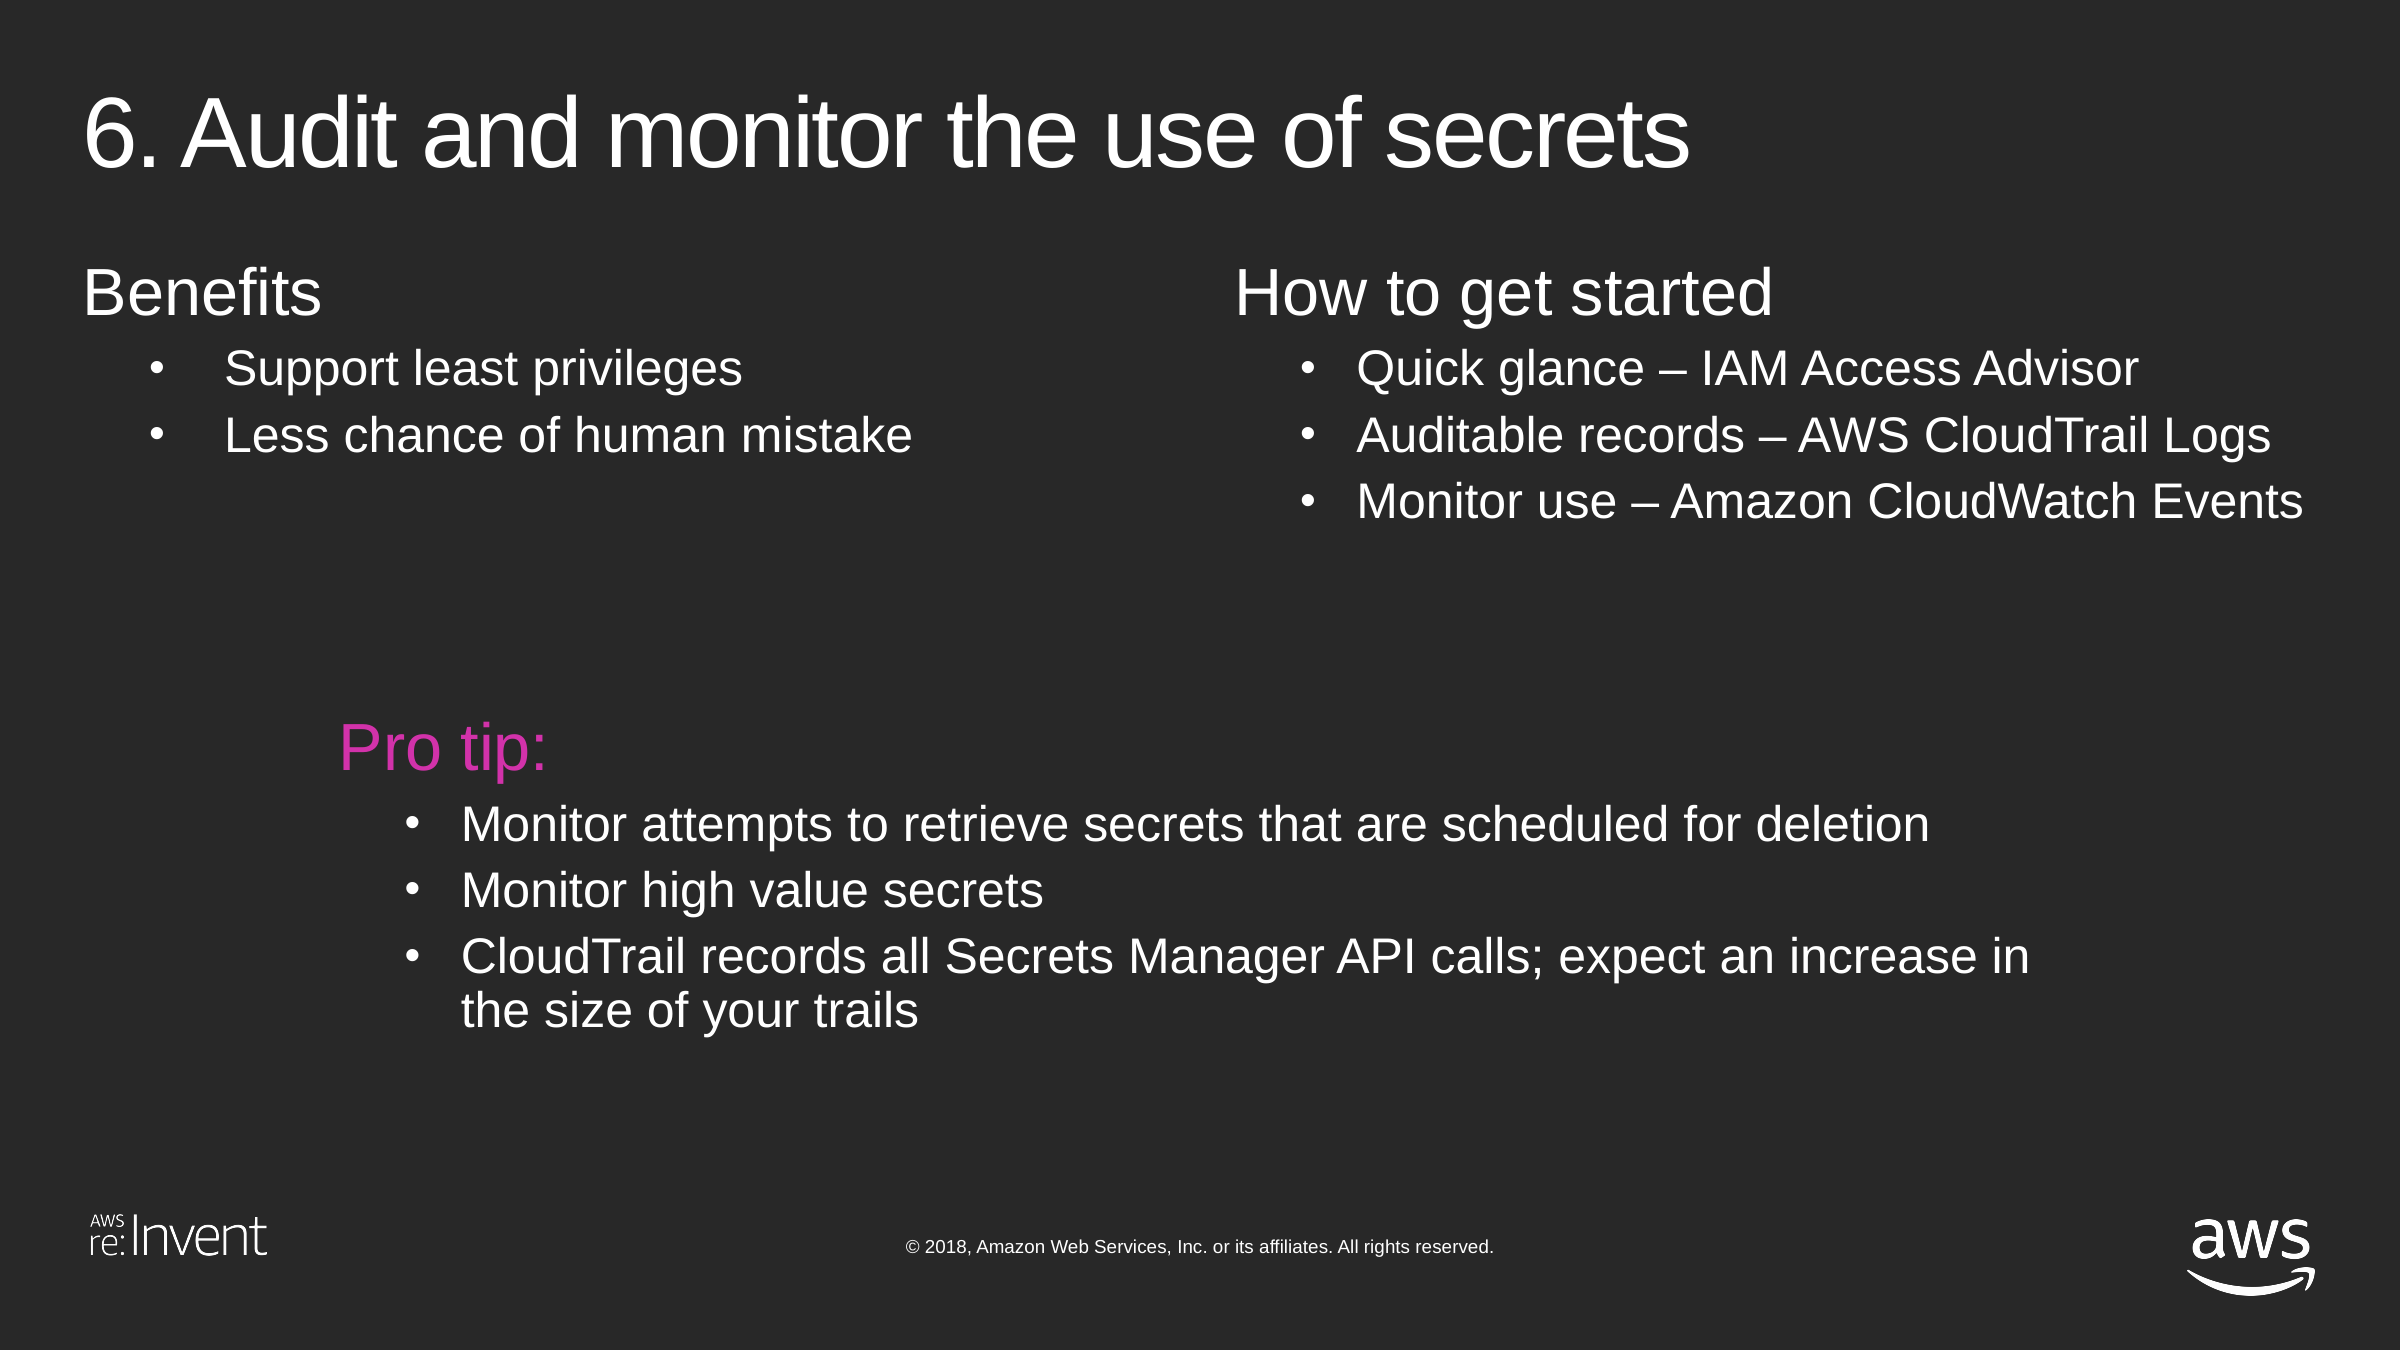

# 6. Audit and monitor the use of secrets
Benefits
Support least privileges
Less chance of human mistake
How to get started
Quick glance – IAM Access Advisor
Auditable records – AWS CloudTrail Logs
Monitor use – Amazon CloudWatch Events
Pro tip:
Monitor attempts to retrieve secrets that are scheduled for deletion
Monitor high value secrets
CloudTrail records all Secrets Manager API calls; expect an increase in the size of your trails